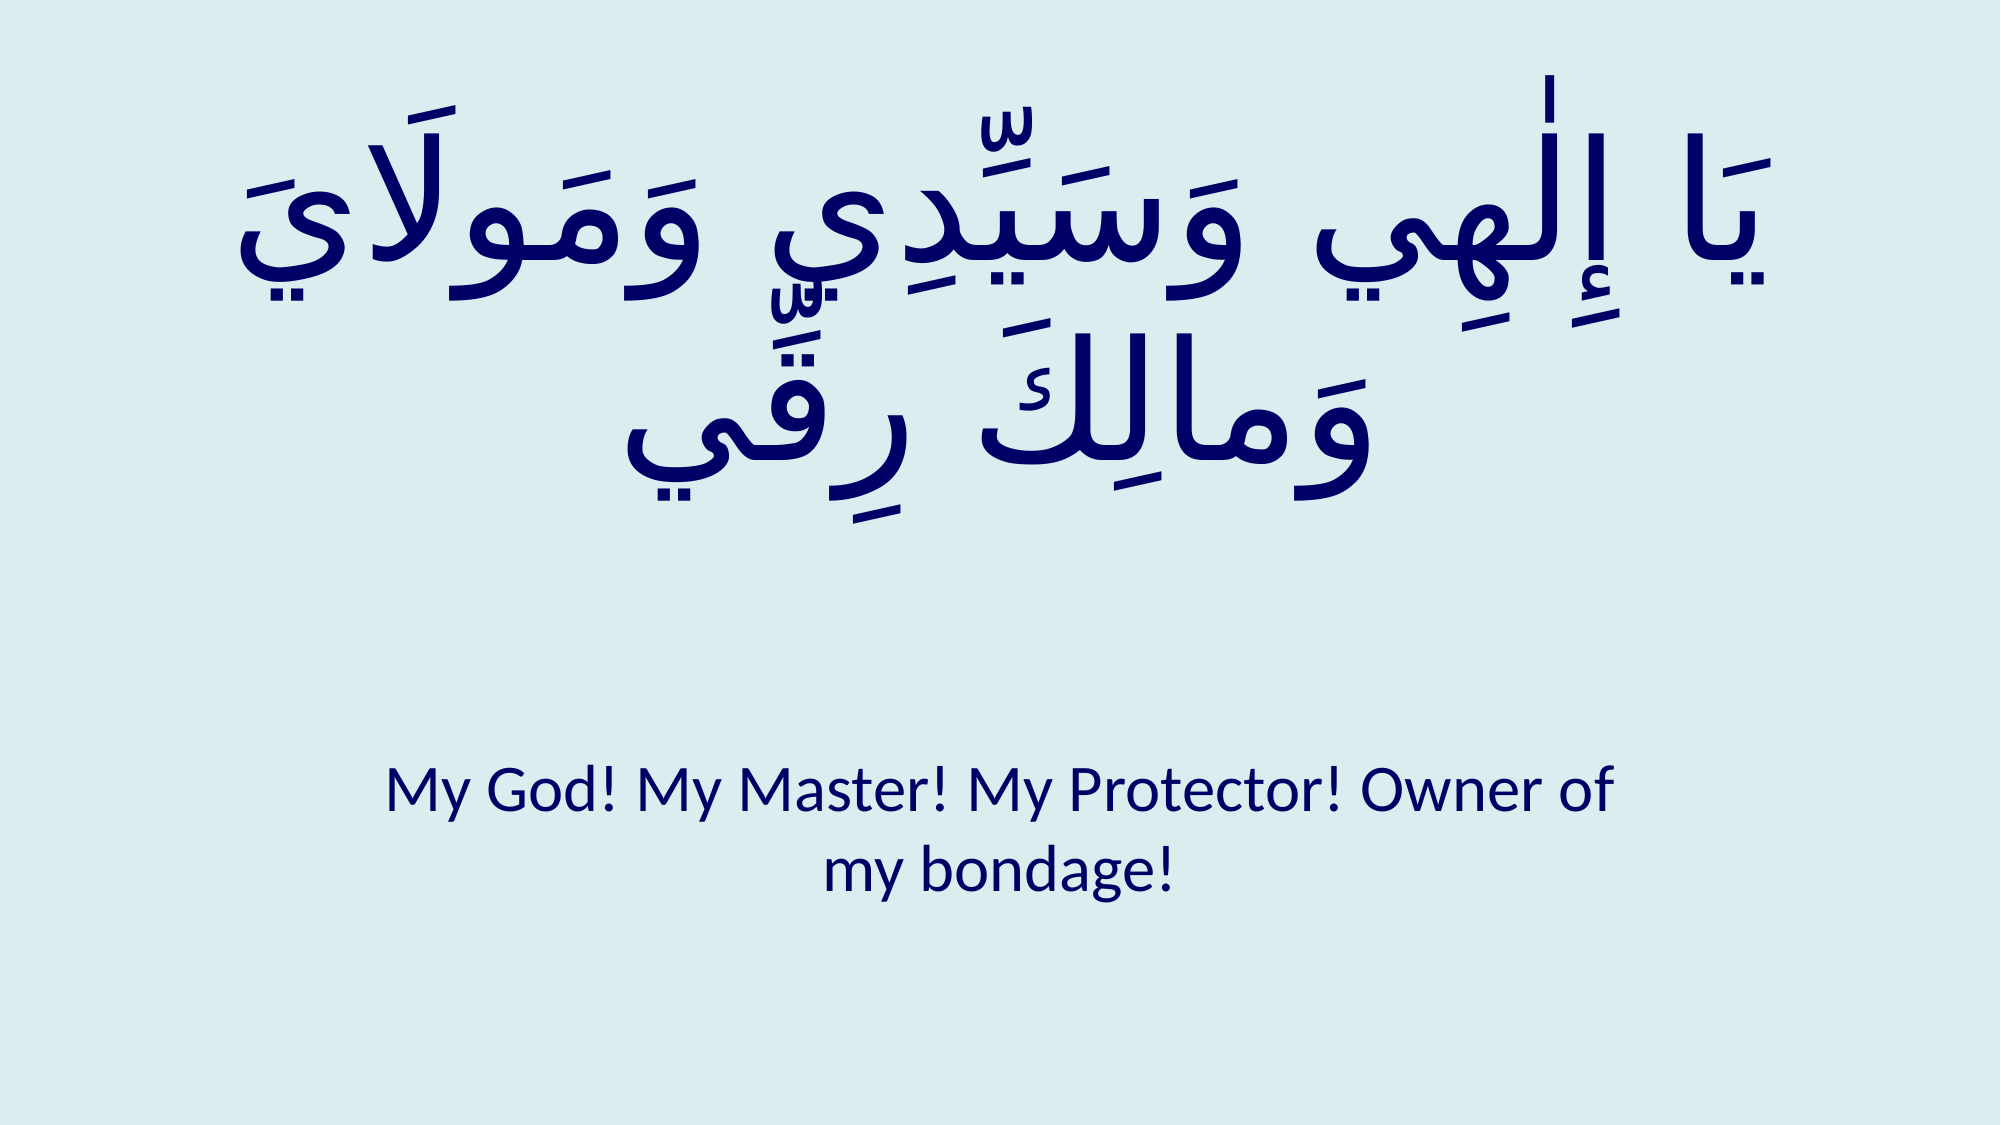

# یَا إِلٰهِي وَسَیِّدِي وَمَولَايَ وَمالِكَ رِقِّي
My God! My Master! My Protector! Owner of my bondage!